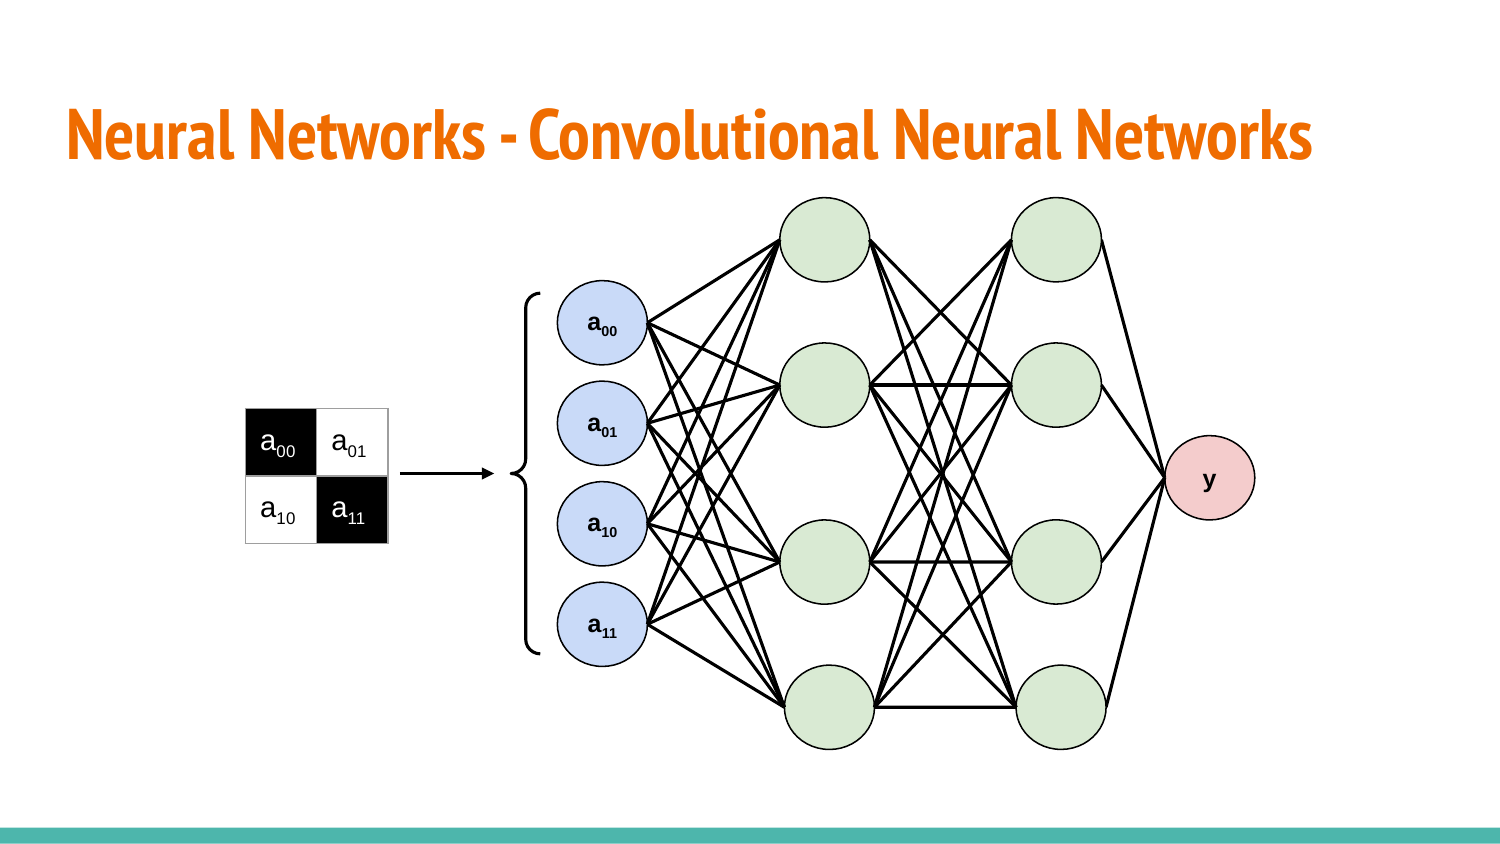

# Neural Networks - Convolutional Neural Networks

a00

a01
| a00 | a01 |
| --- | --- |
| a10 | a11 |
y
a10

a11